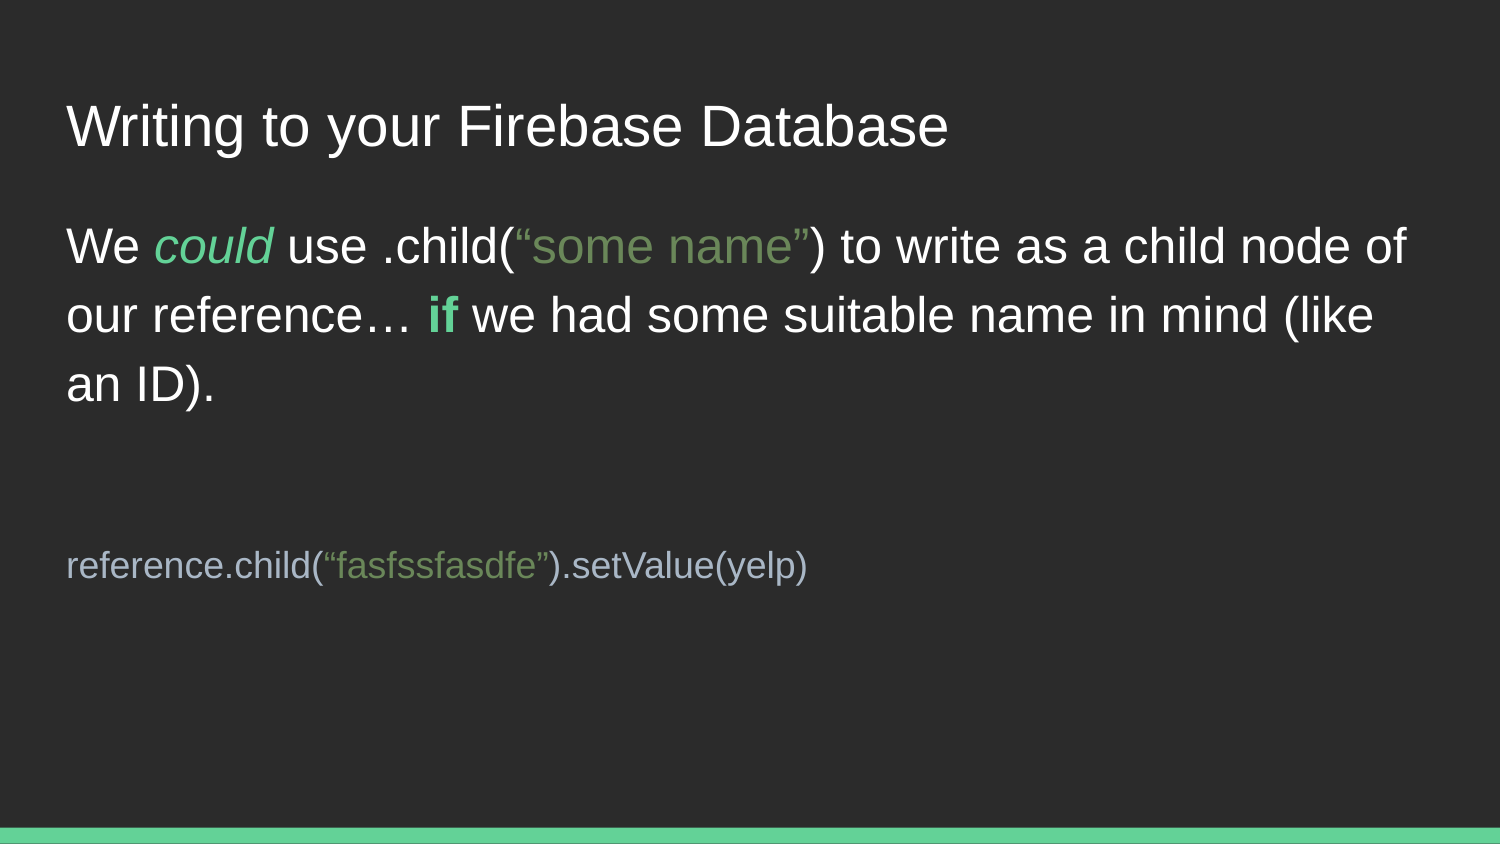

# Writing to your Firebase Database

We could use .child(“some name”) to write as a child node of our reference… if we had some suitable name in mind (like an ID).
reference.child(“fasfssfasdfe”).setValue(yelp)